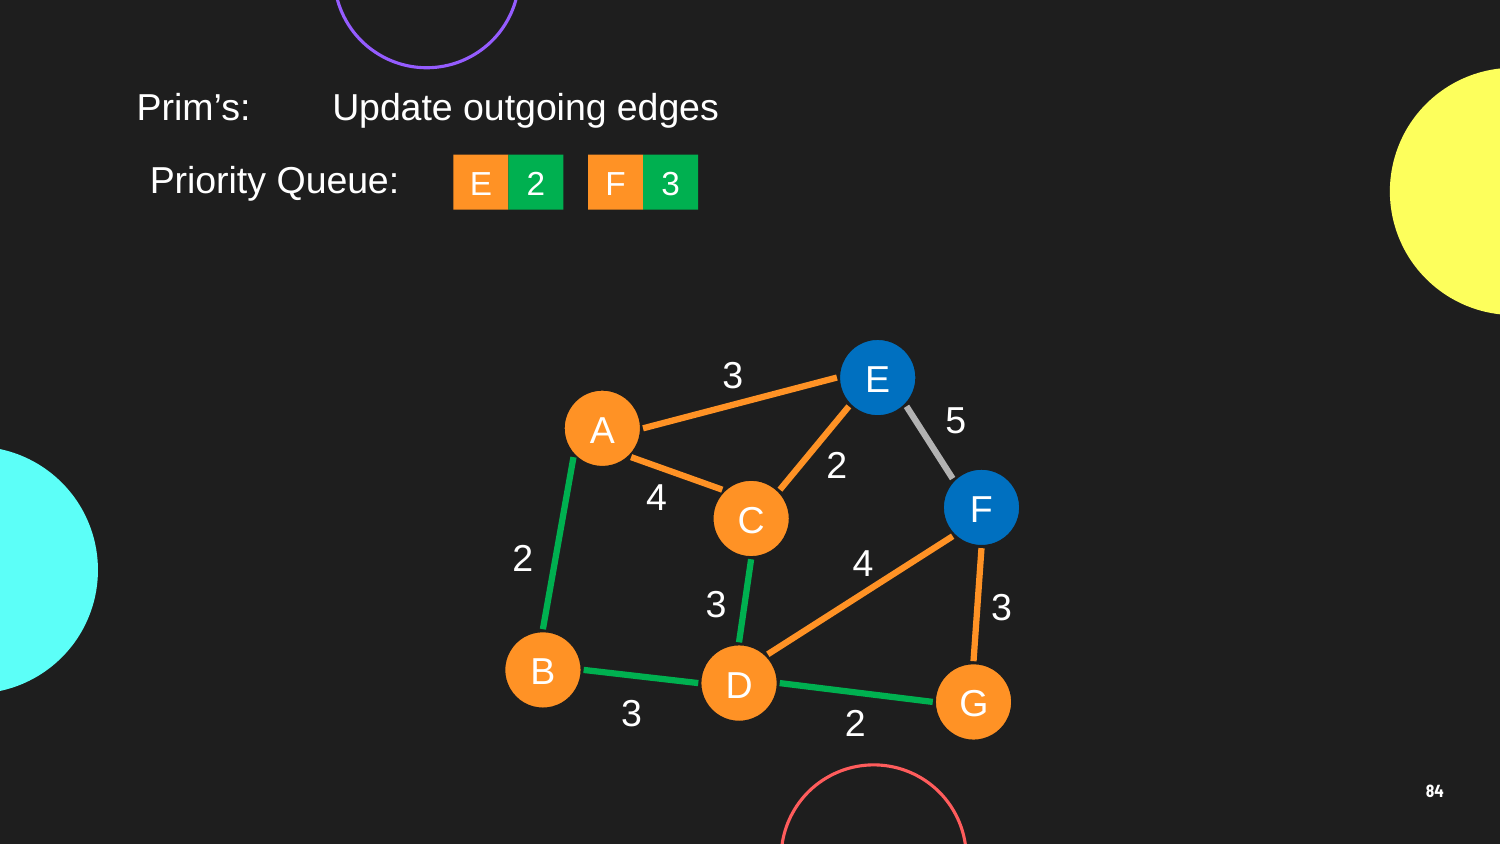

Prim’s:
Update outgoing edges
Priority Queue:
E
2
F
3
E
3
A
5
2
4
F
C
2
4
3
3
B
D
G
3
2
84